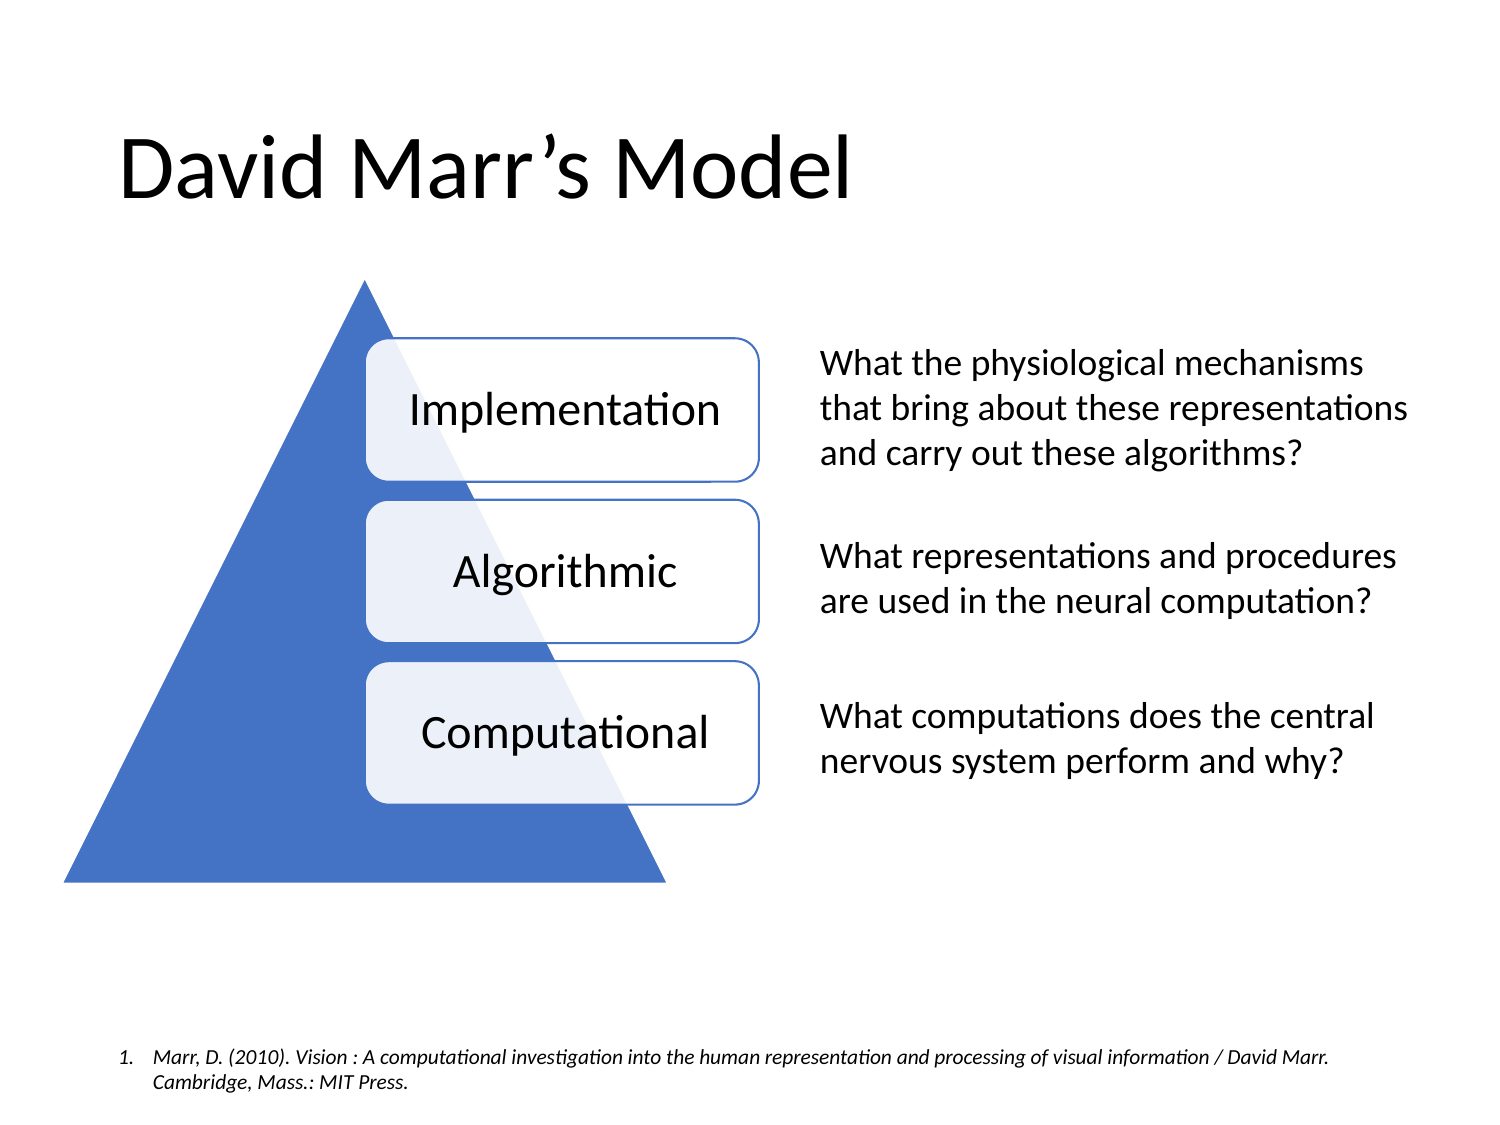

# David Marr’s Model
Implementation
Algorithmic
Computational
What the physiological mechanisms that bring about these representations and carry out these algorithms?
What representations and procedures are used in the neural computation?
What computations does the central nervous system perform and why?
Marr, D. (2010). Vision : A computational investigation into the human representation and processing of visual information / David Marr. Cambridge, Mass.: MIT Press.